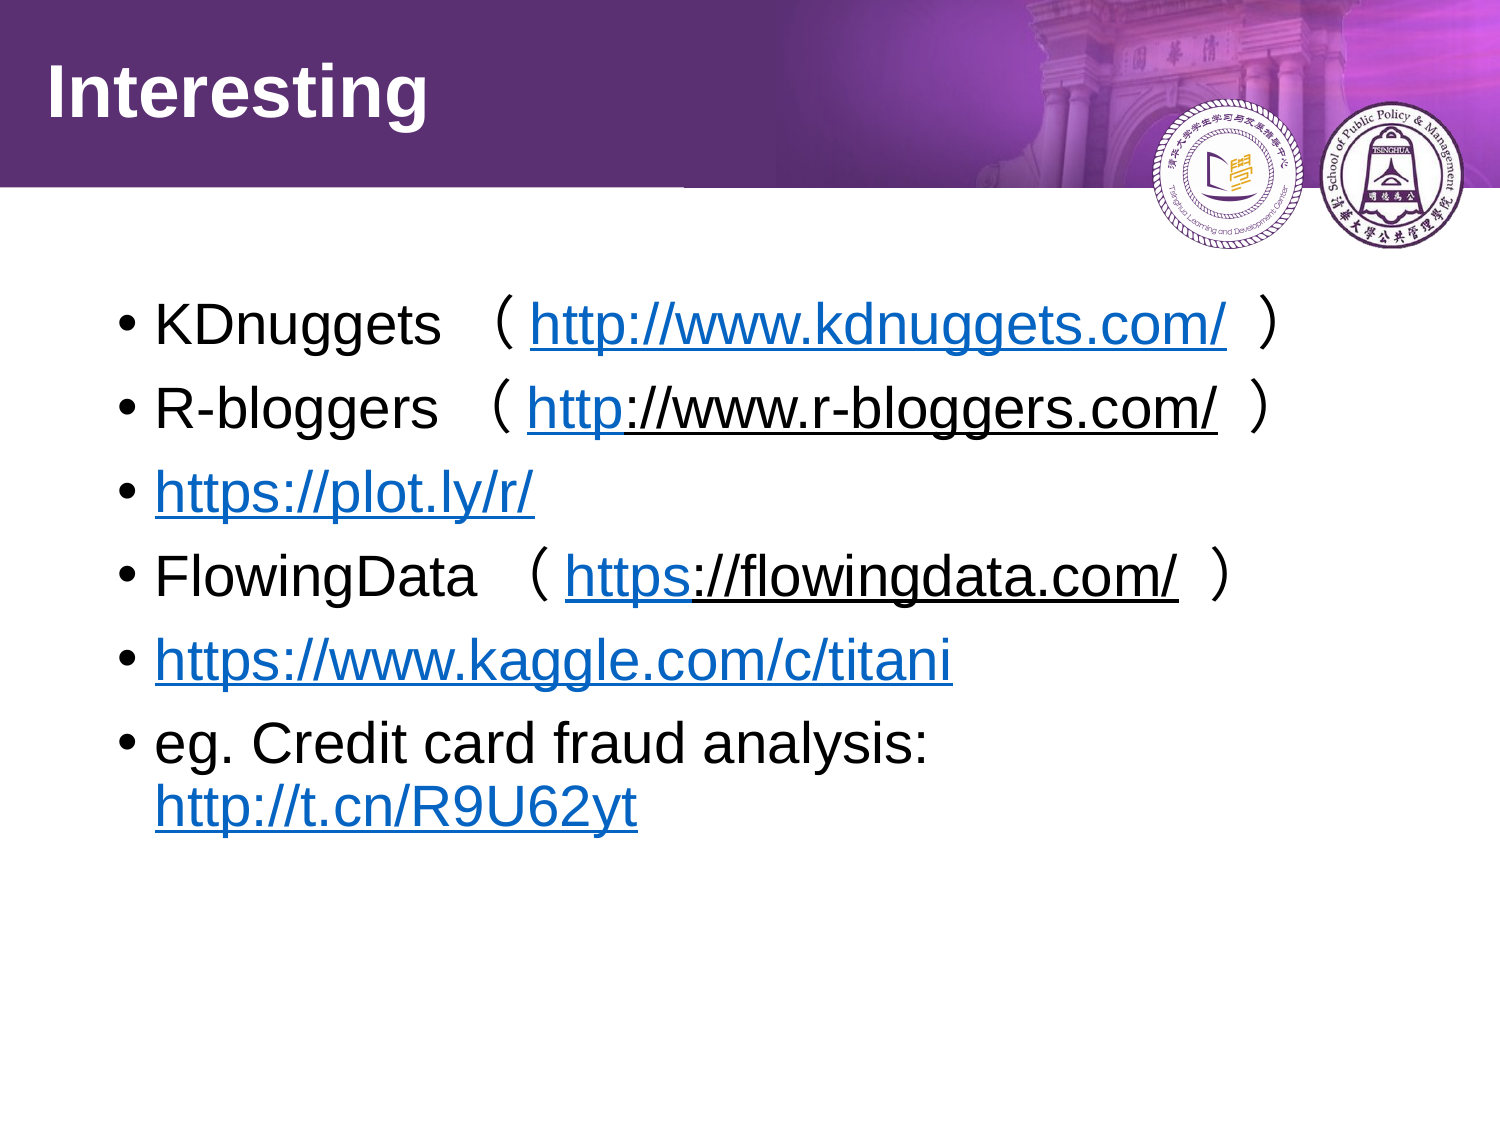

# Interesting
KDnuggets（http://www.kdnuggets.com/ ）
R-bloggers（http://www.r-bloggers.com/ ）
https://plot.ly/r/
FlowingData（https://flowingdata.com/ ）
https://www.kaggle.com/c/titani
eg. Credit card fraud analysis: http://t.cn/R9U62yt